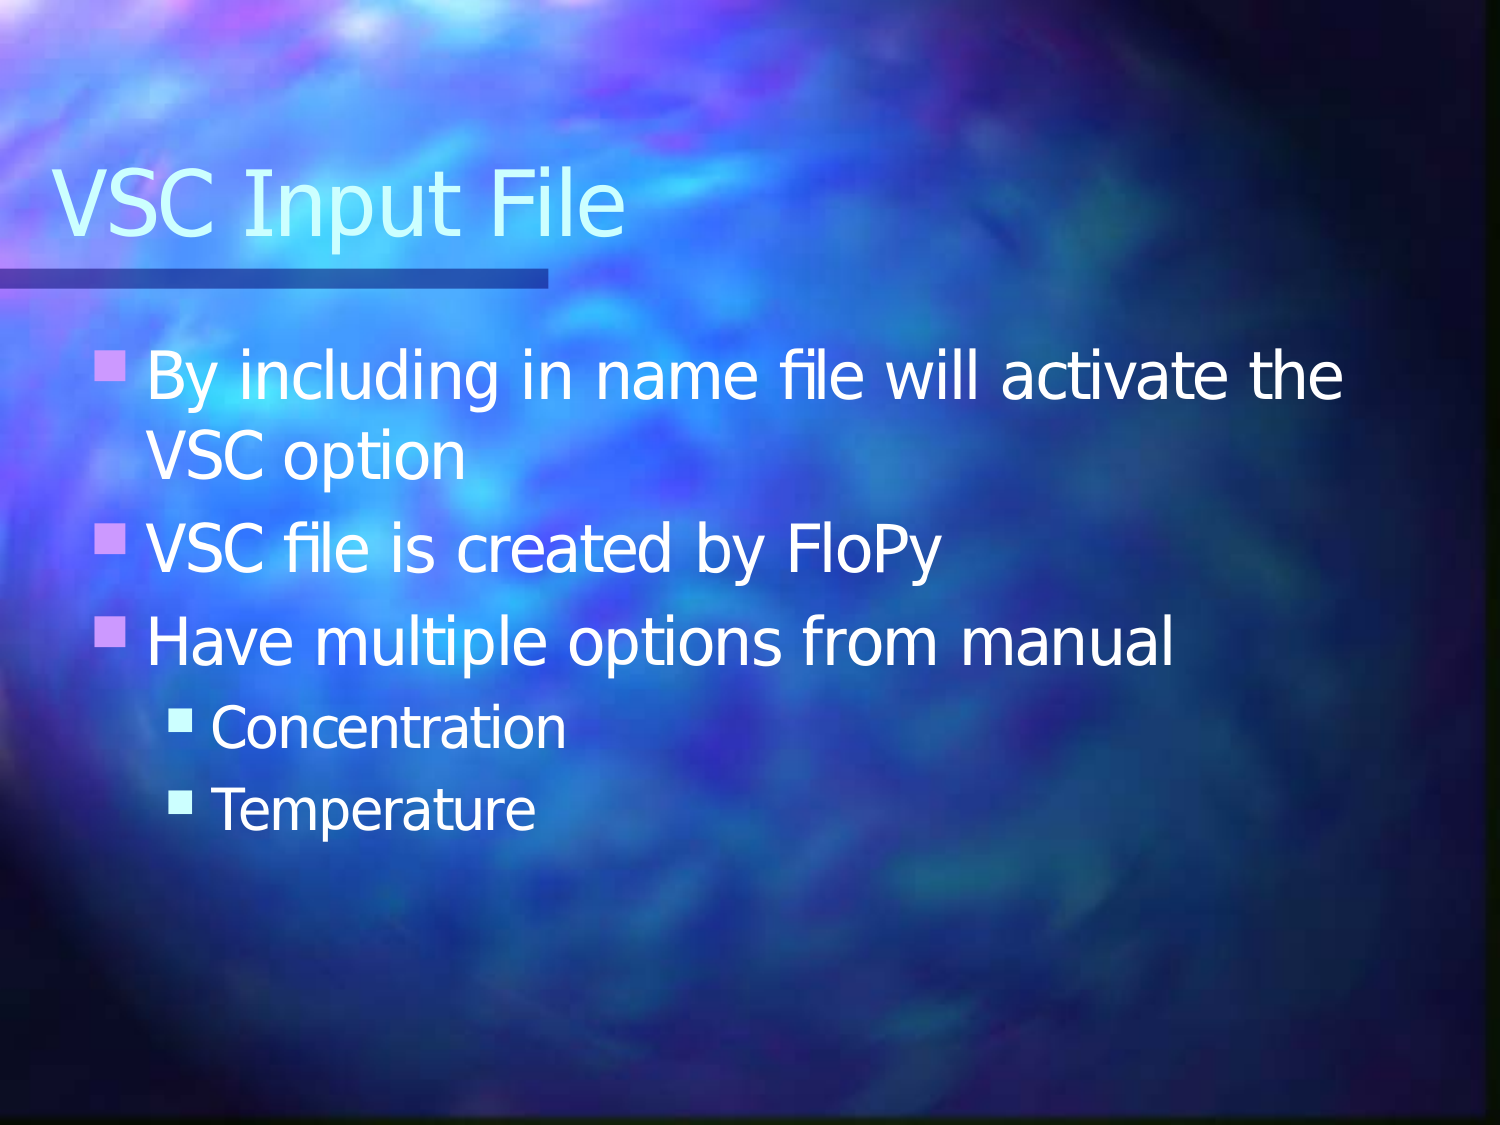

# VSC Input File
By including in name file will activate the VSC option
VSC file is created by FloPy
Have multiple options from manual
Concentration
Temperature